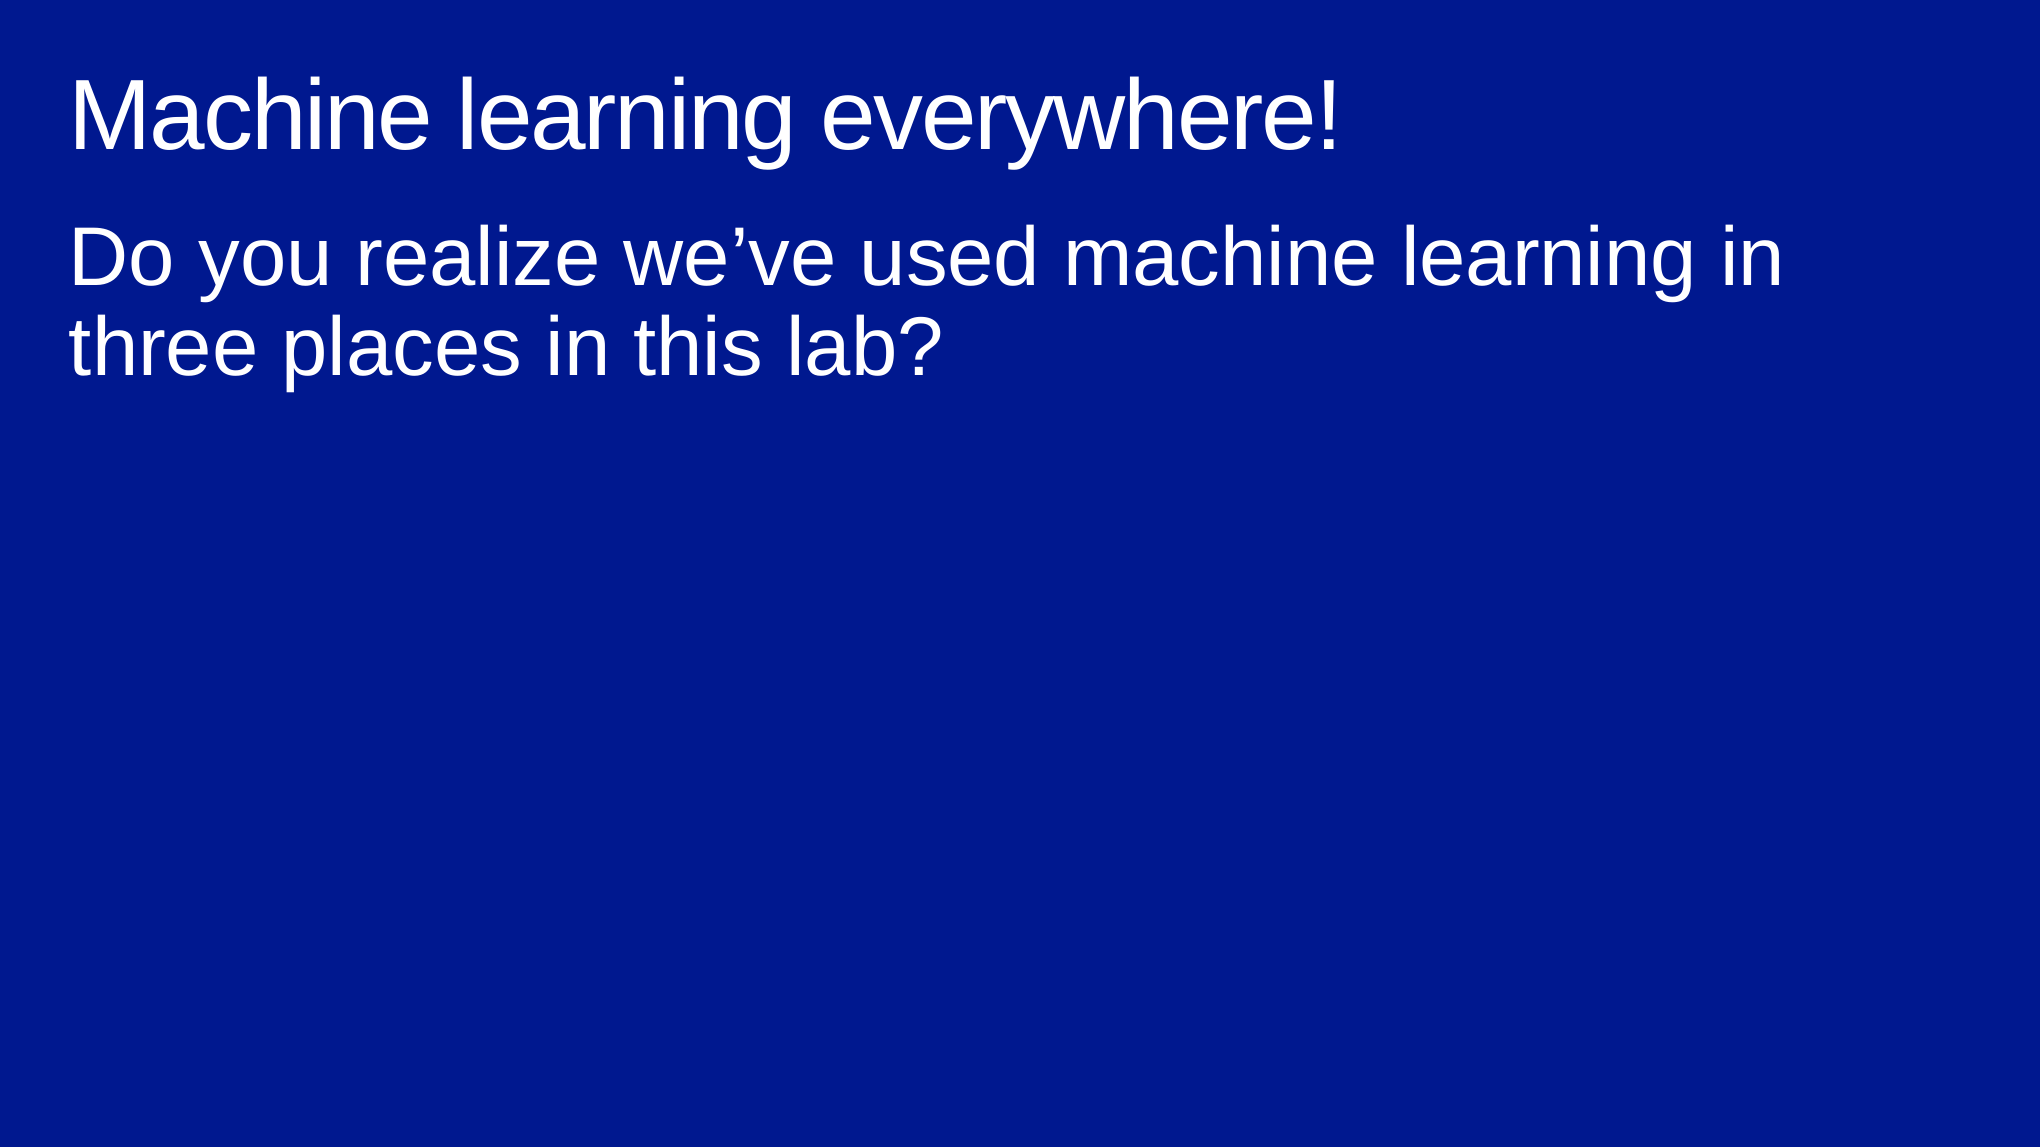

# Machine learning everywhere!
Do you realize we’ve used machine learning in three places in this lab?